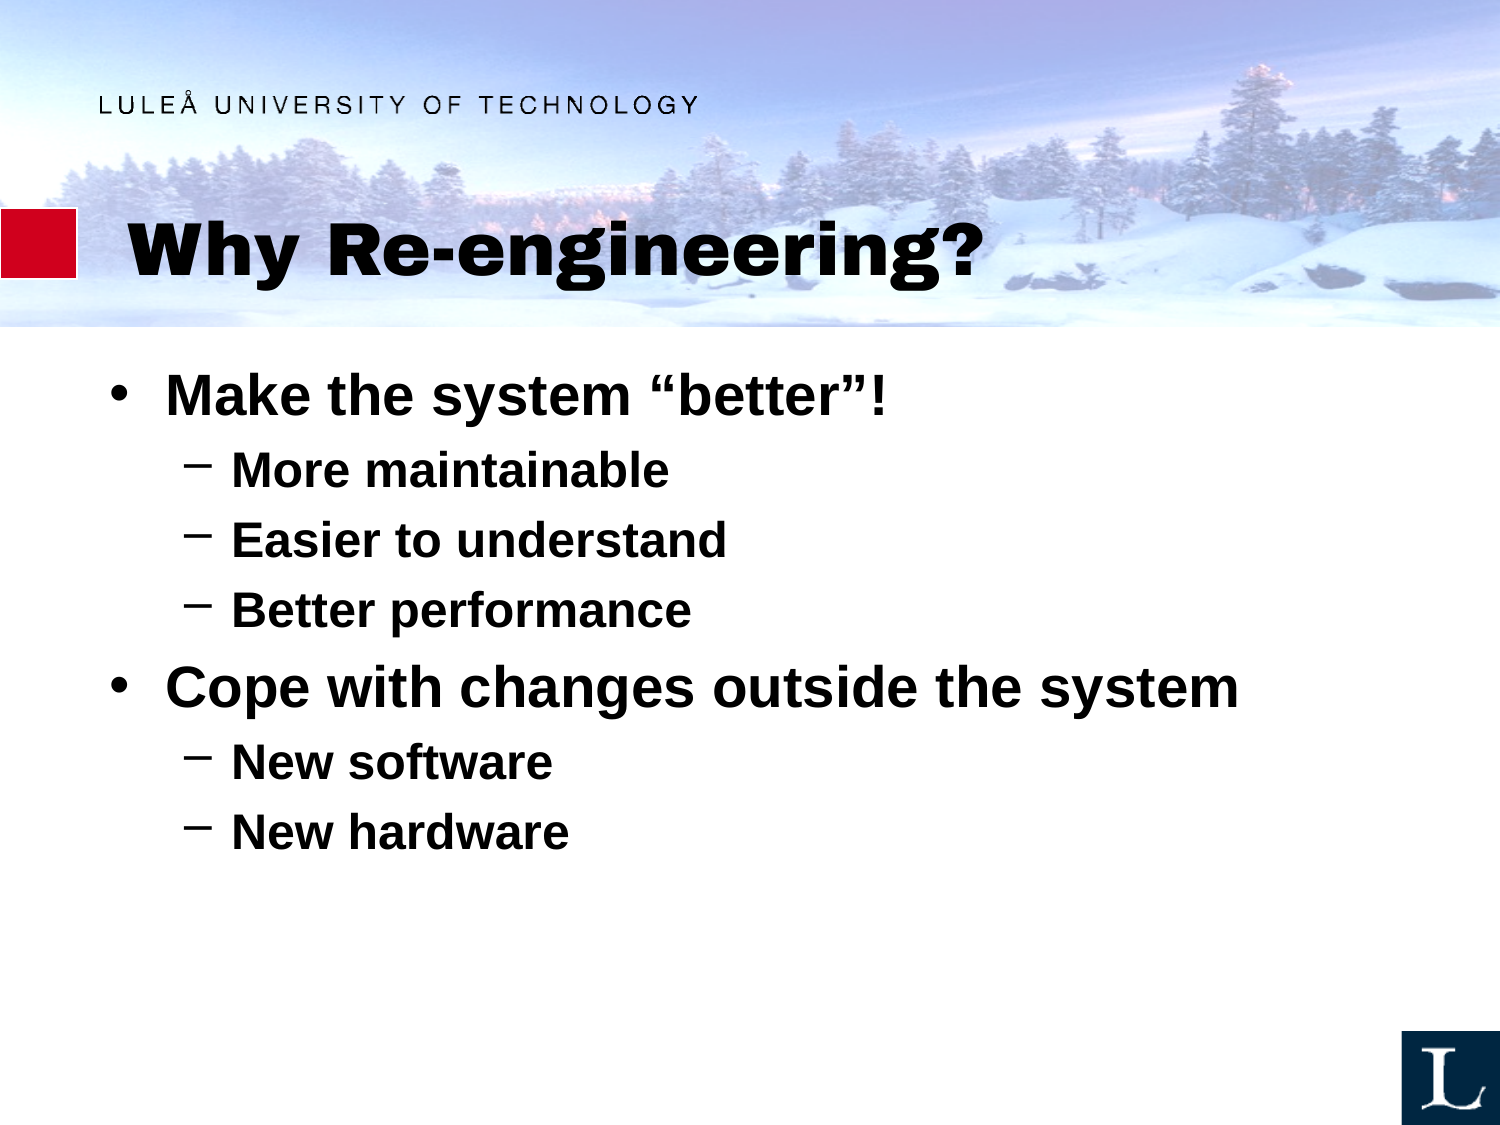

# Why Re-engineering?
Make the system “better”!
More maintainable
Easier to understand
Better performance
Cope with changes outside the system
New software
New hardware